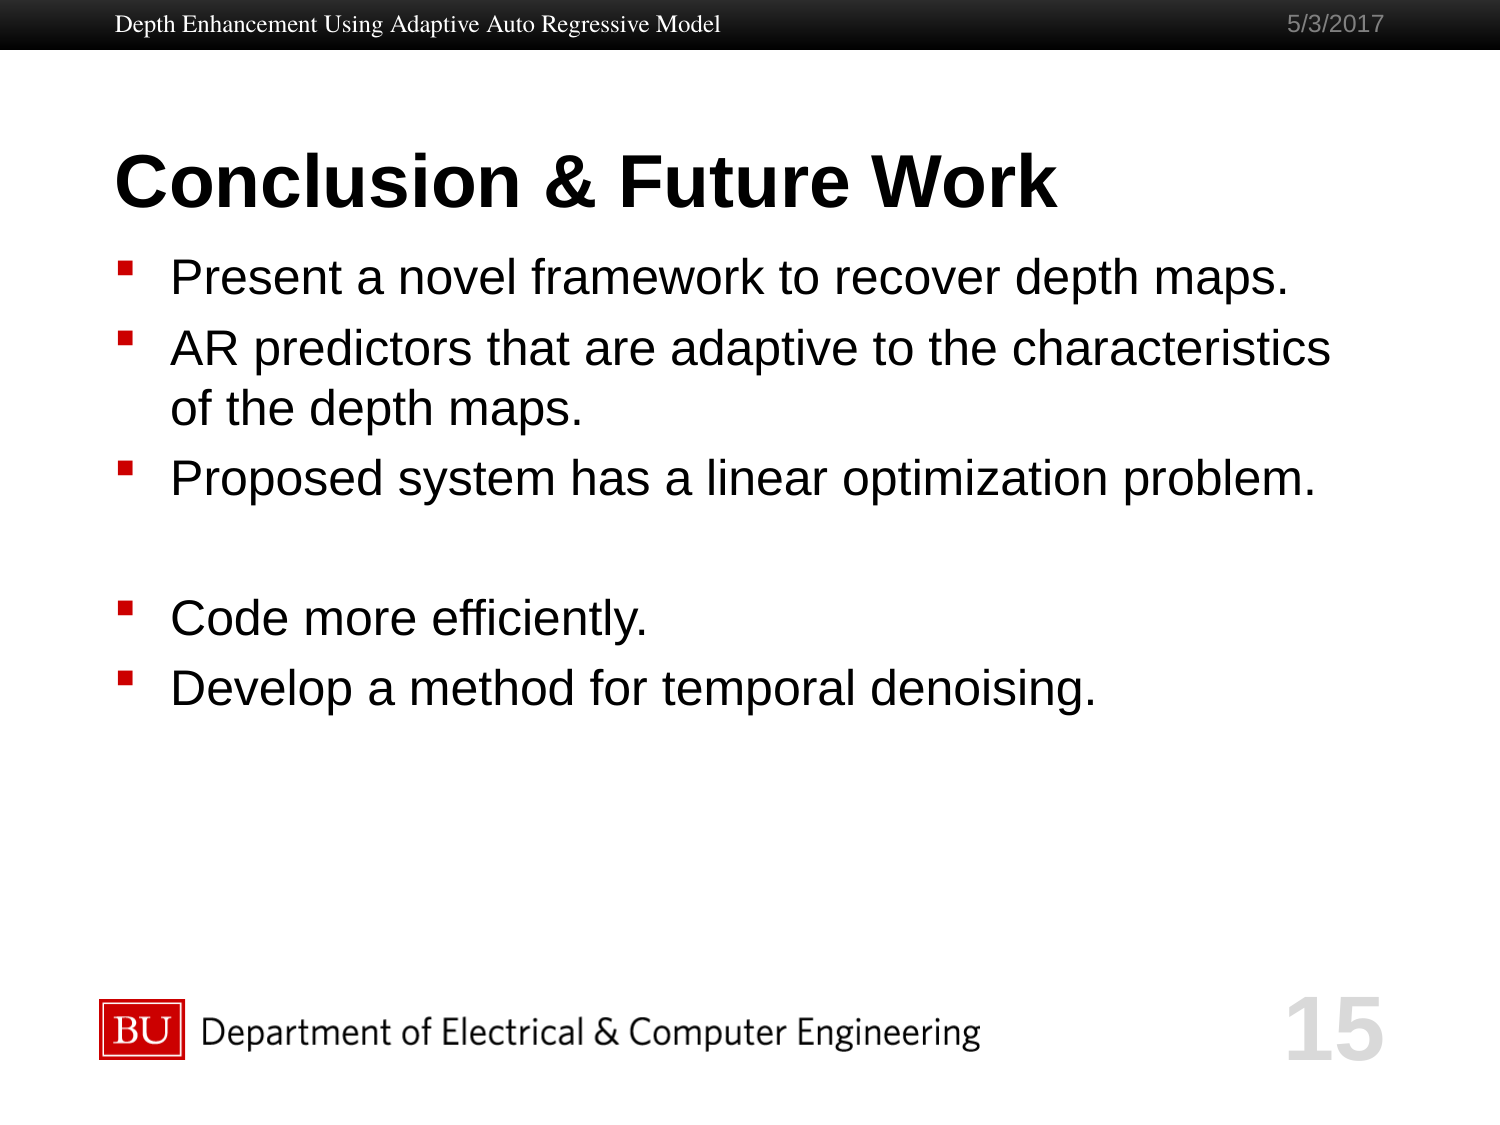

Depth Enhancement Using Adaptive Auto Regressive Model
5/3/2017
# Conclusion & Future Work
Present a novel framework to recover depth maps.
AR predictors that are adaptive to the characteristics of the depth maps.
Proposed system has a linear optimization problem.

Code more efficiently.
Develop a method for temporal denoising.

15